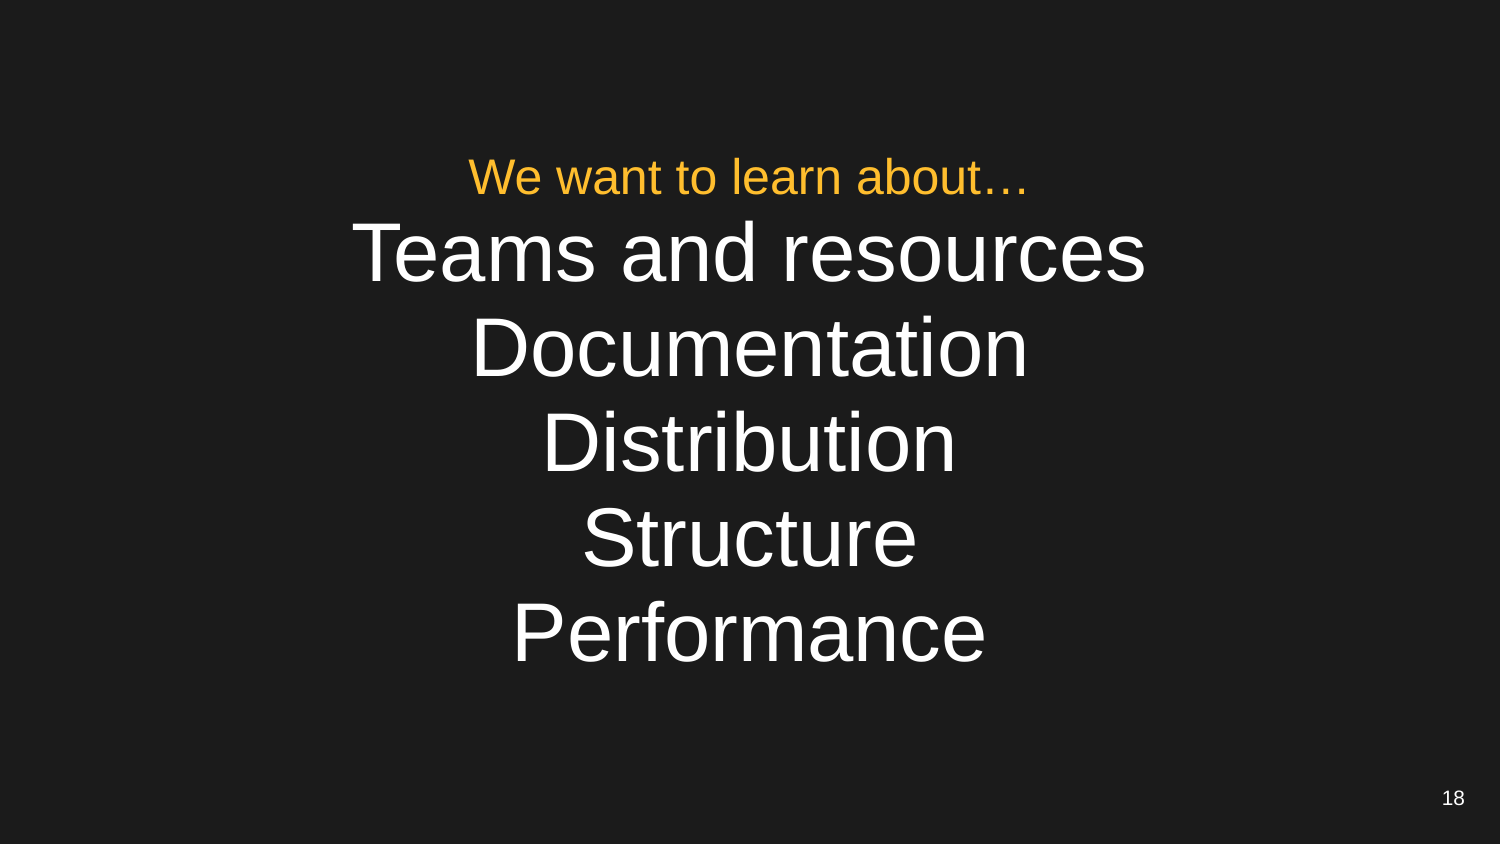

# We want to learn about…
Teams and resources
Documentation
Distribution
Structure
Performance
18